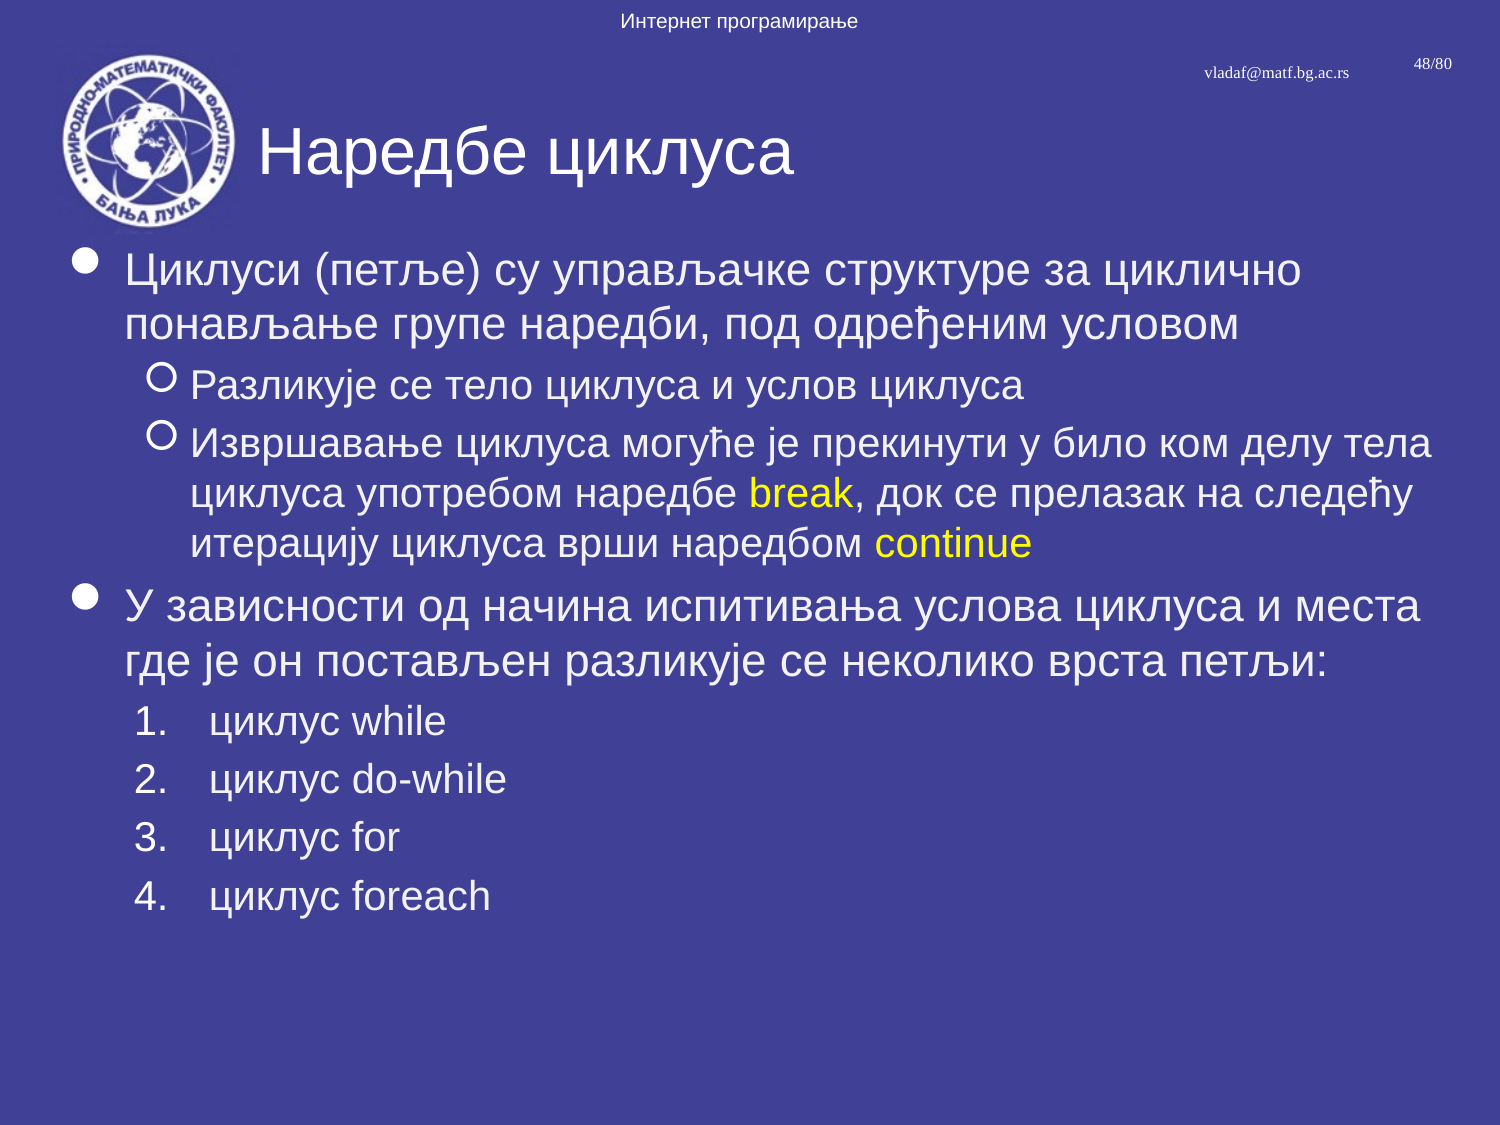

# Наредбе циклуса
Циклуси (петље) су управљачке структуре за циклично понављање групе наредби, под одређеним условом
Разликује се тело циклуса и услов циклуса
Извршавање циклуса могуће је прекинути у било ком делу тела циклуса употребом наредбе break, док се прелазак на следећу итерацију циклуса врши наредбом continue
У зависности од начина испитивања услова циклуса и места где је он постављен разликује се неколико врста петљи:
циклус while
циклус do-while
циклус for
циклус foreach